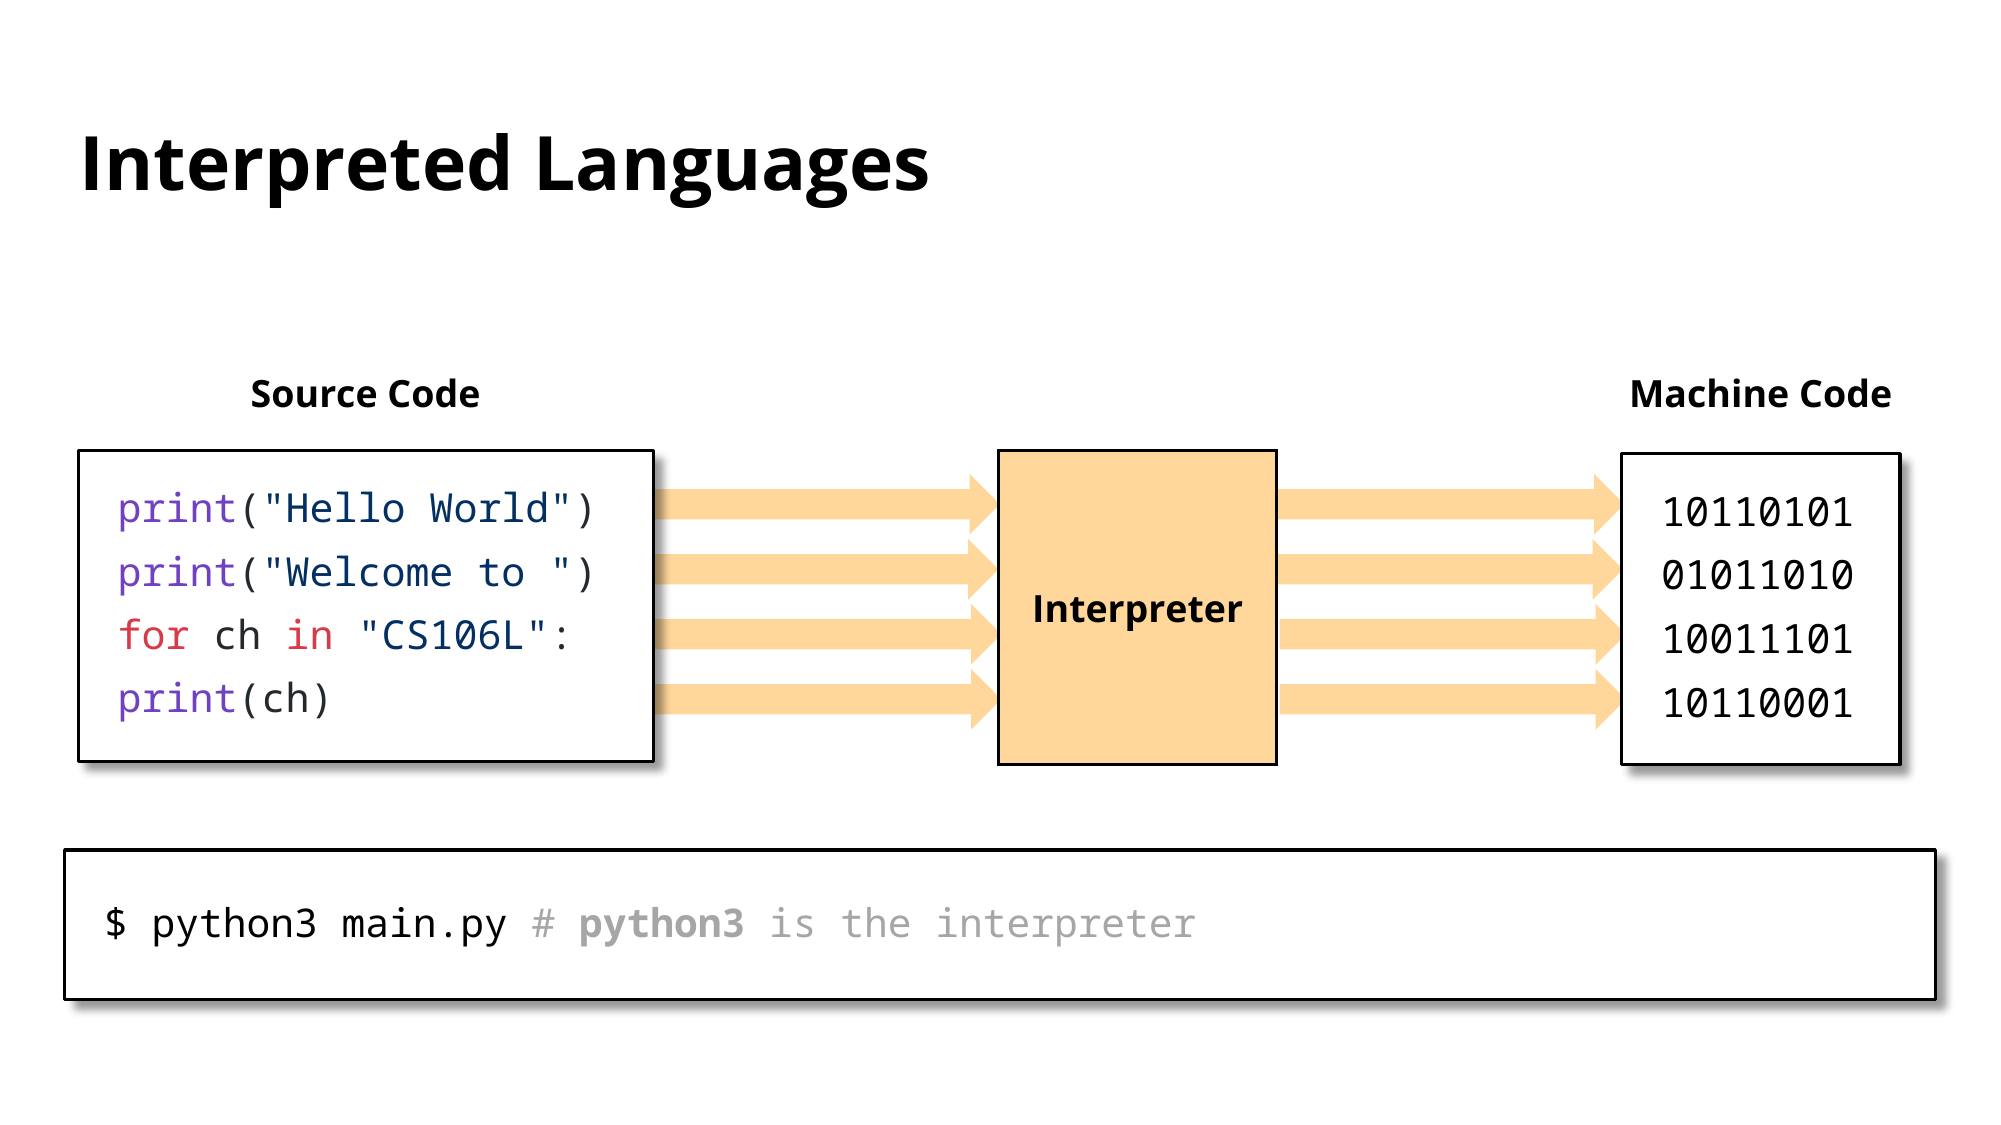

# Interpreted Languages
Machine Code
Source Code
print("Hello World")
print("Welcome to ")
for ch in "CS106L":
	print(ch)
Interpreter
10110101
01011010
10011101
10110001

$ python3 main.py # python3 is the interpreter